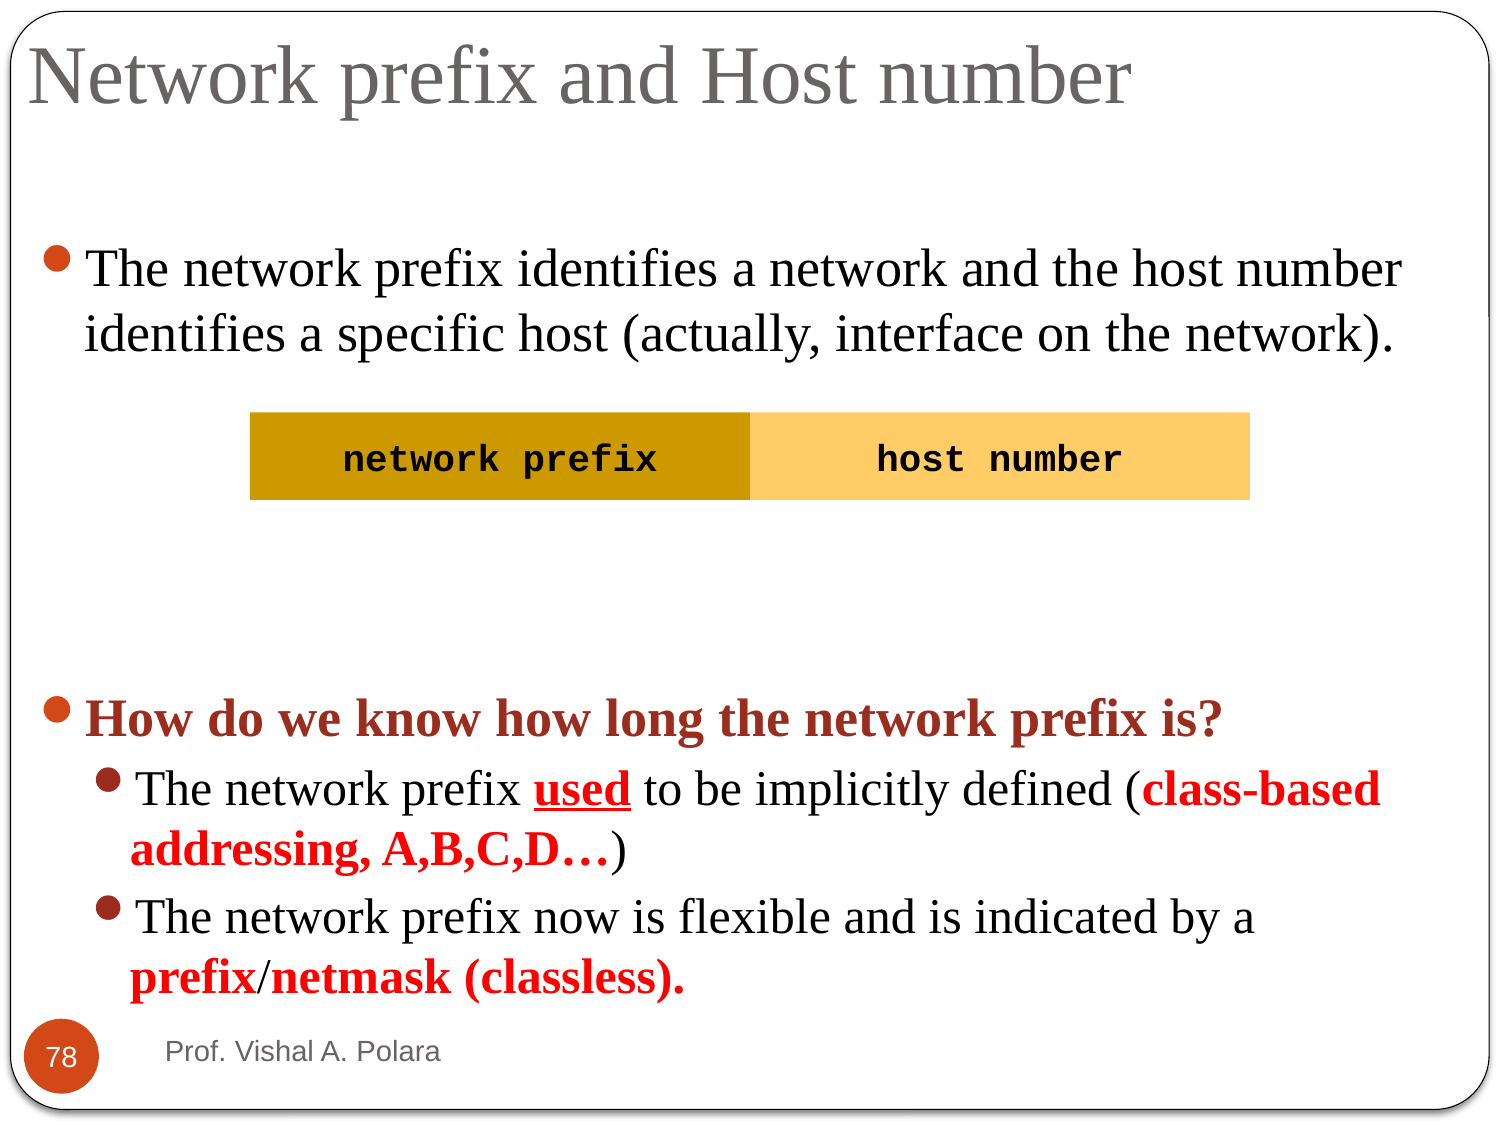

Network prefix and Host number
The network prefix identifies a network and the host number identifies a specific host (actually, interface on the network).

How do we know how long the network prefix is?
The network prefix used to be implicitly defined (class-based addressing, A,B,C,D…)
The network prefix now is flexible and is indicated by a prefix/netmask (classless).

network prefix
host number
Prof. Vishal A. Polara
78